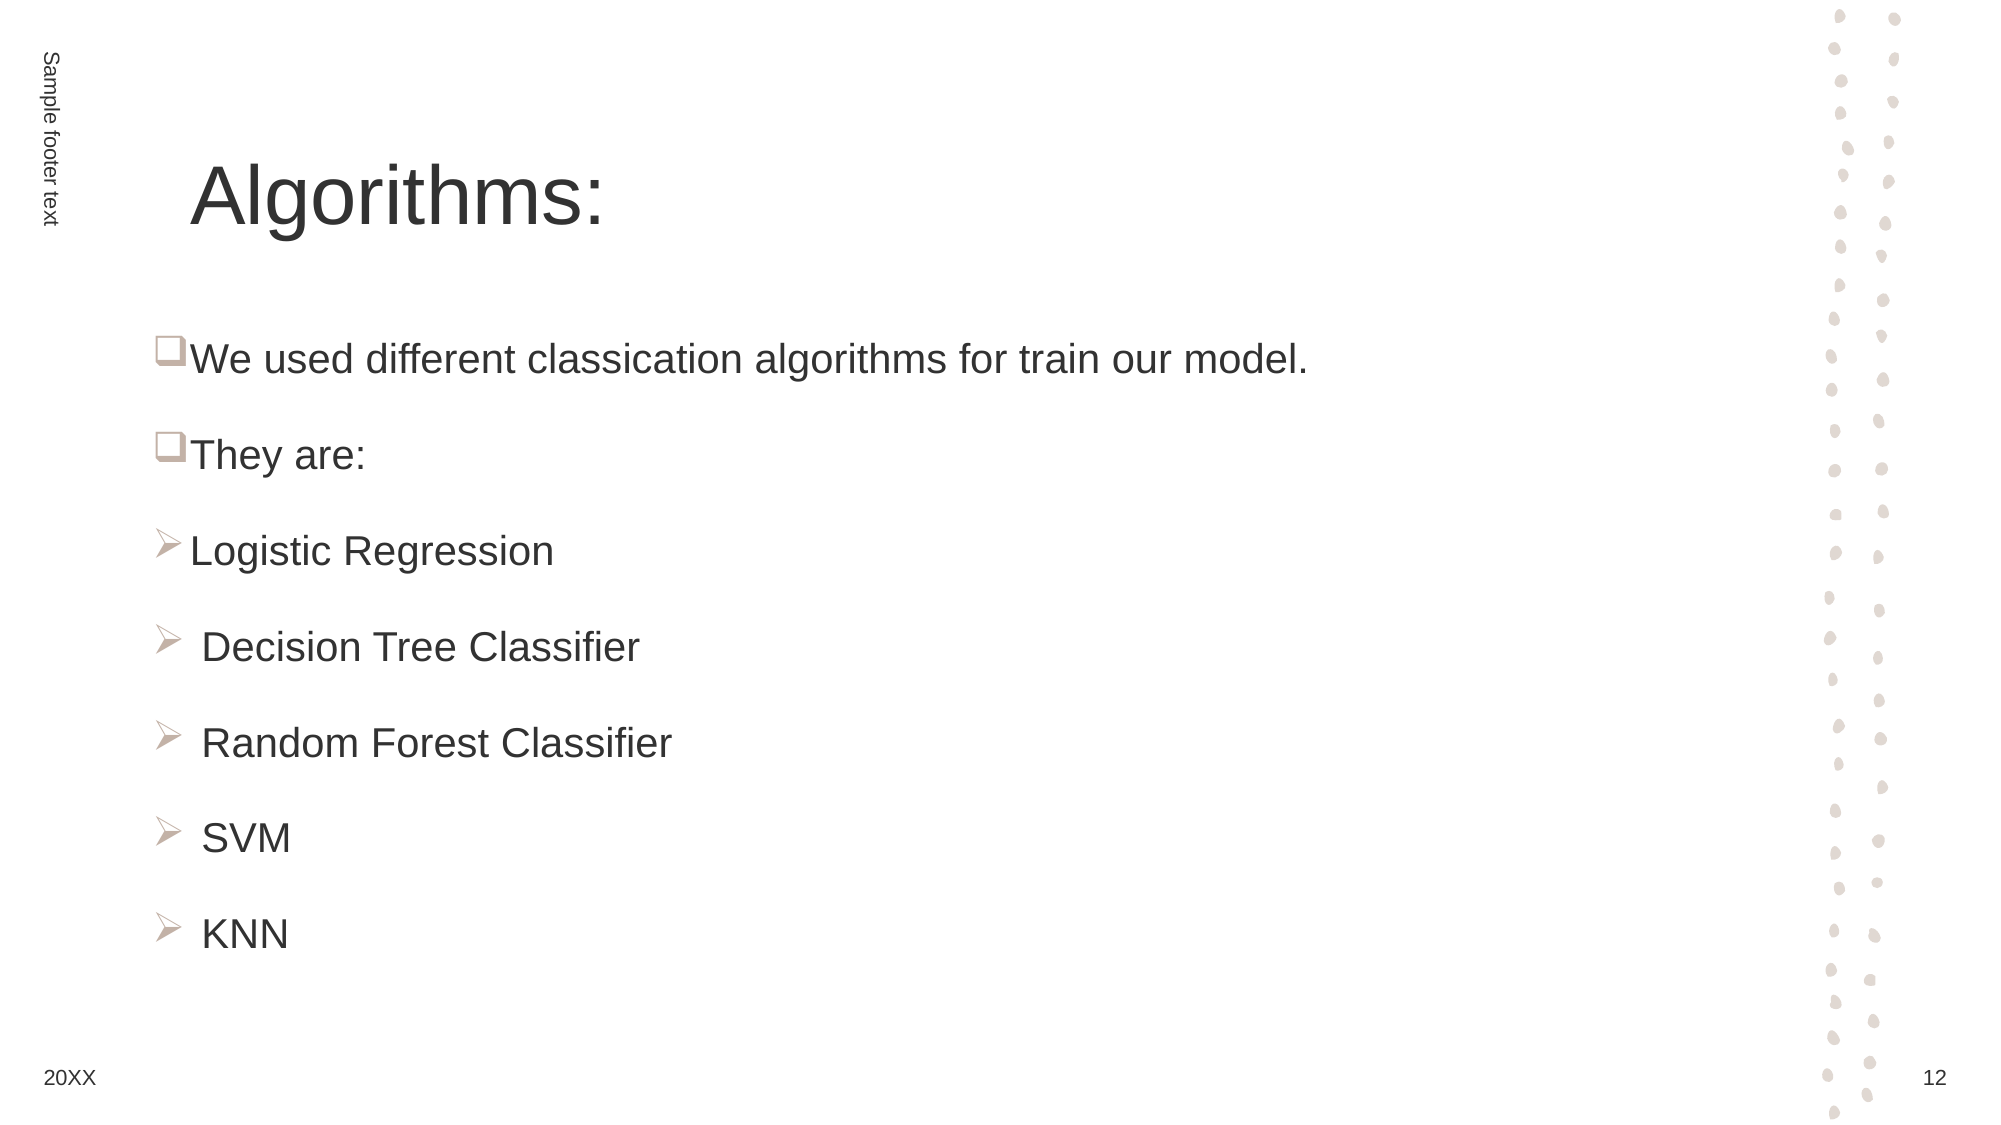

# Algorithms:
We used different classication algorithms for train our model.
They are:
Logistic Regression
 Decision Tree Classifier
 Random Forest Classifier
 SVM
 KNN
Sample footer text
20XX
12